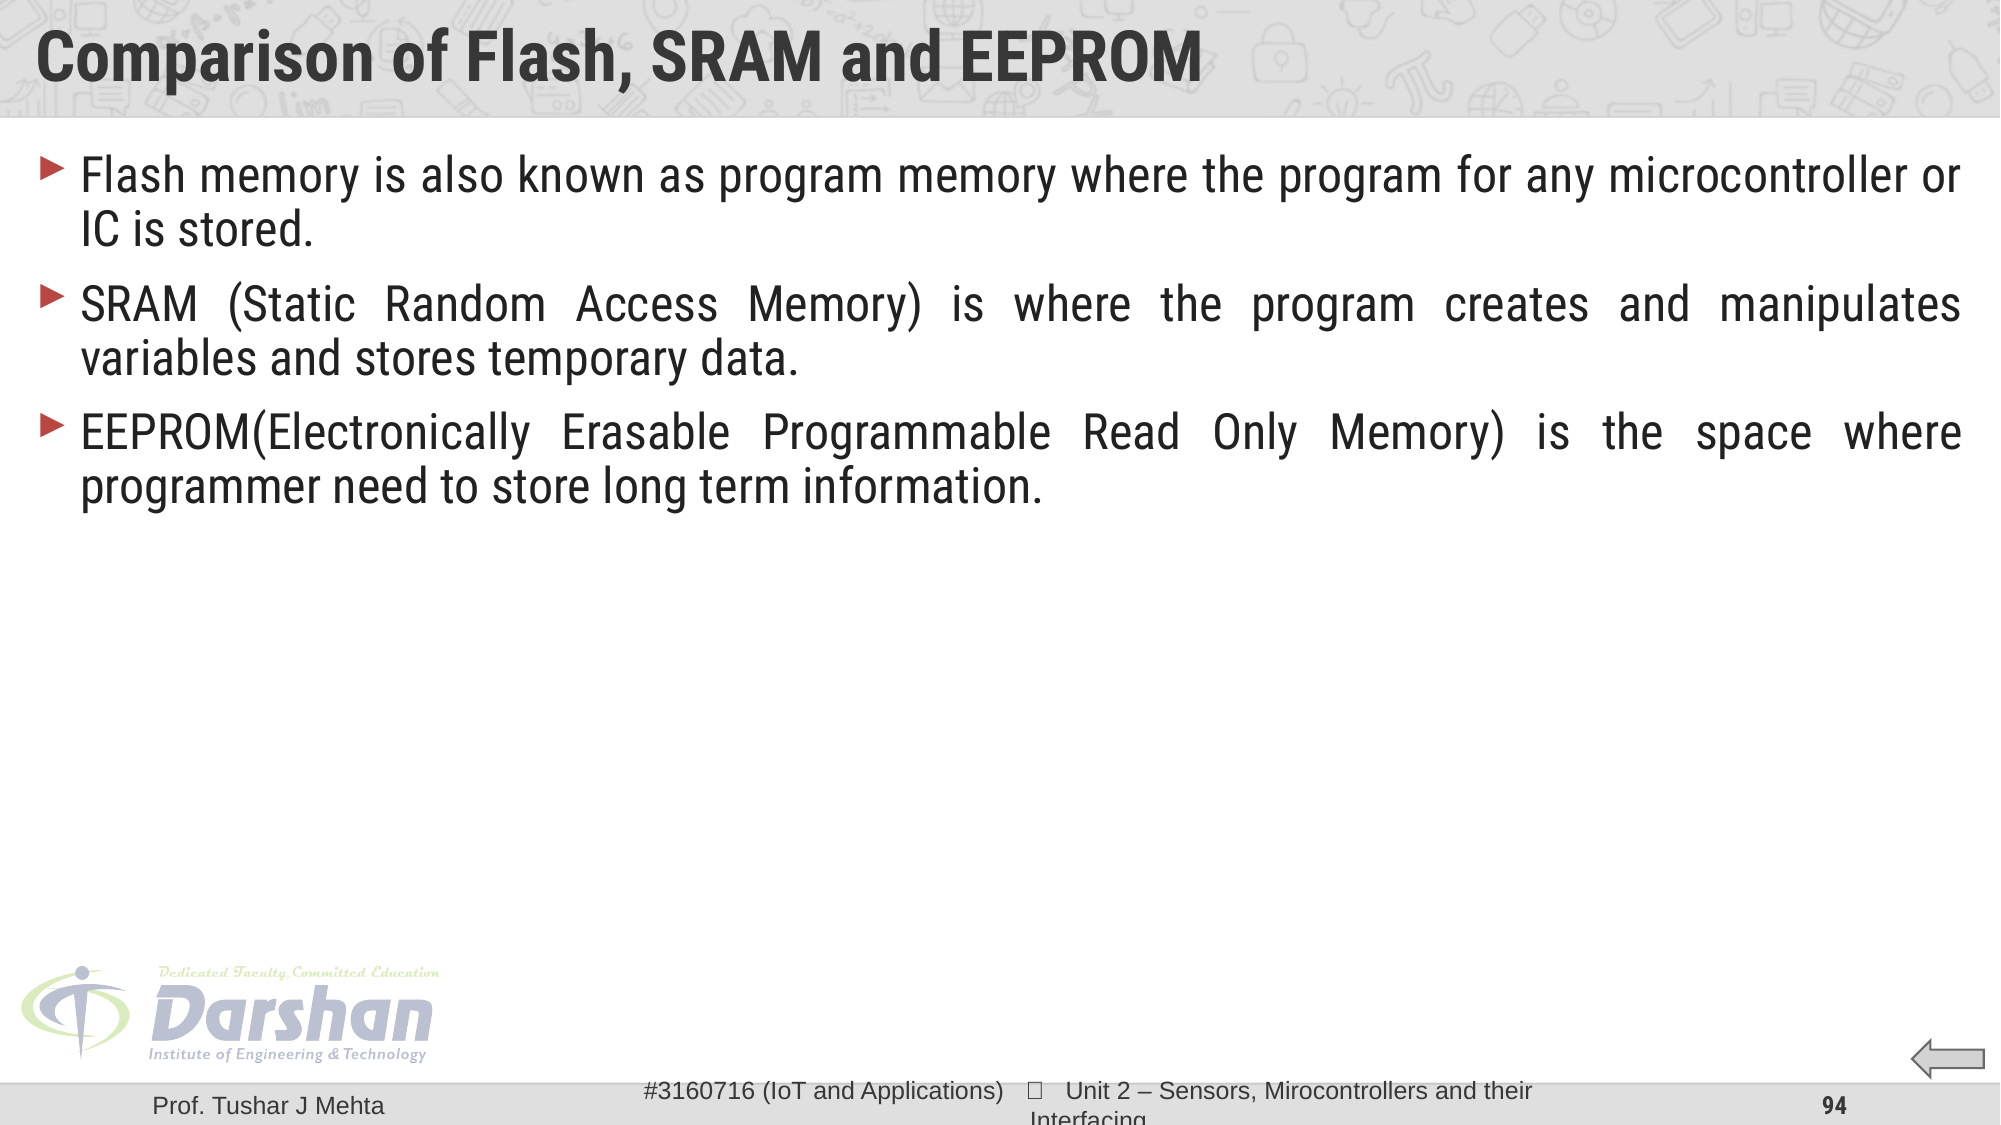

# Comparison of Flash, SRAM and EEPROM
Flash memory is also known as program memory where the program for any microcontroller or IC is stored.
SRAM (Static Random Access Memory) is where the program creates and manipulates variables and stores temporary data.
EEPROM(Electronically Erasable Programmable Read Only Memory) is the space where programmer need to store long term information.